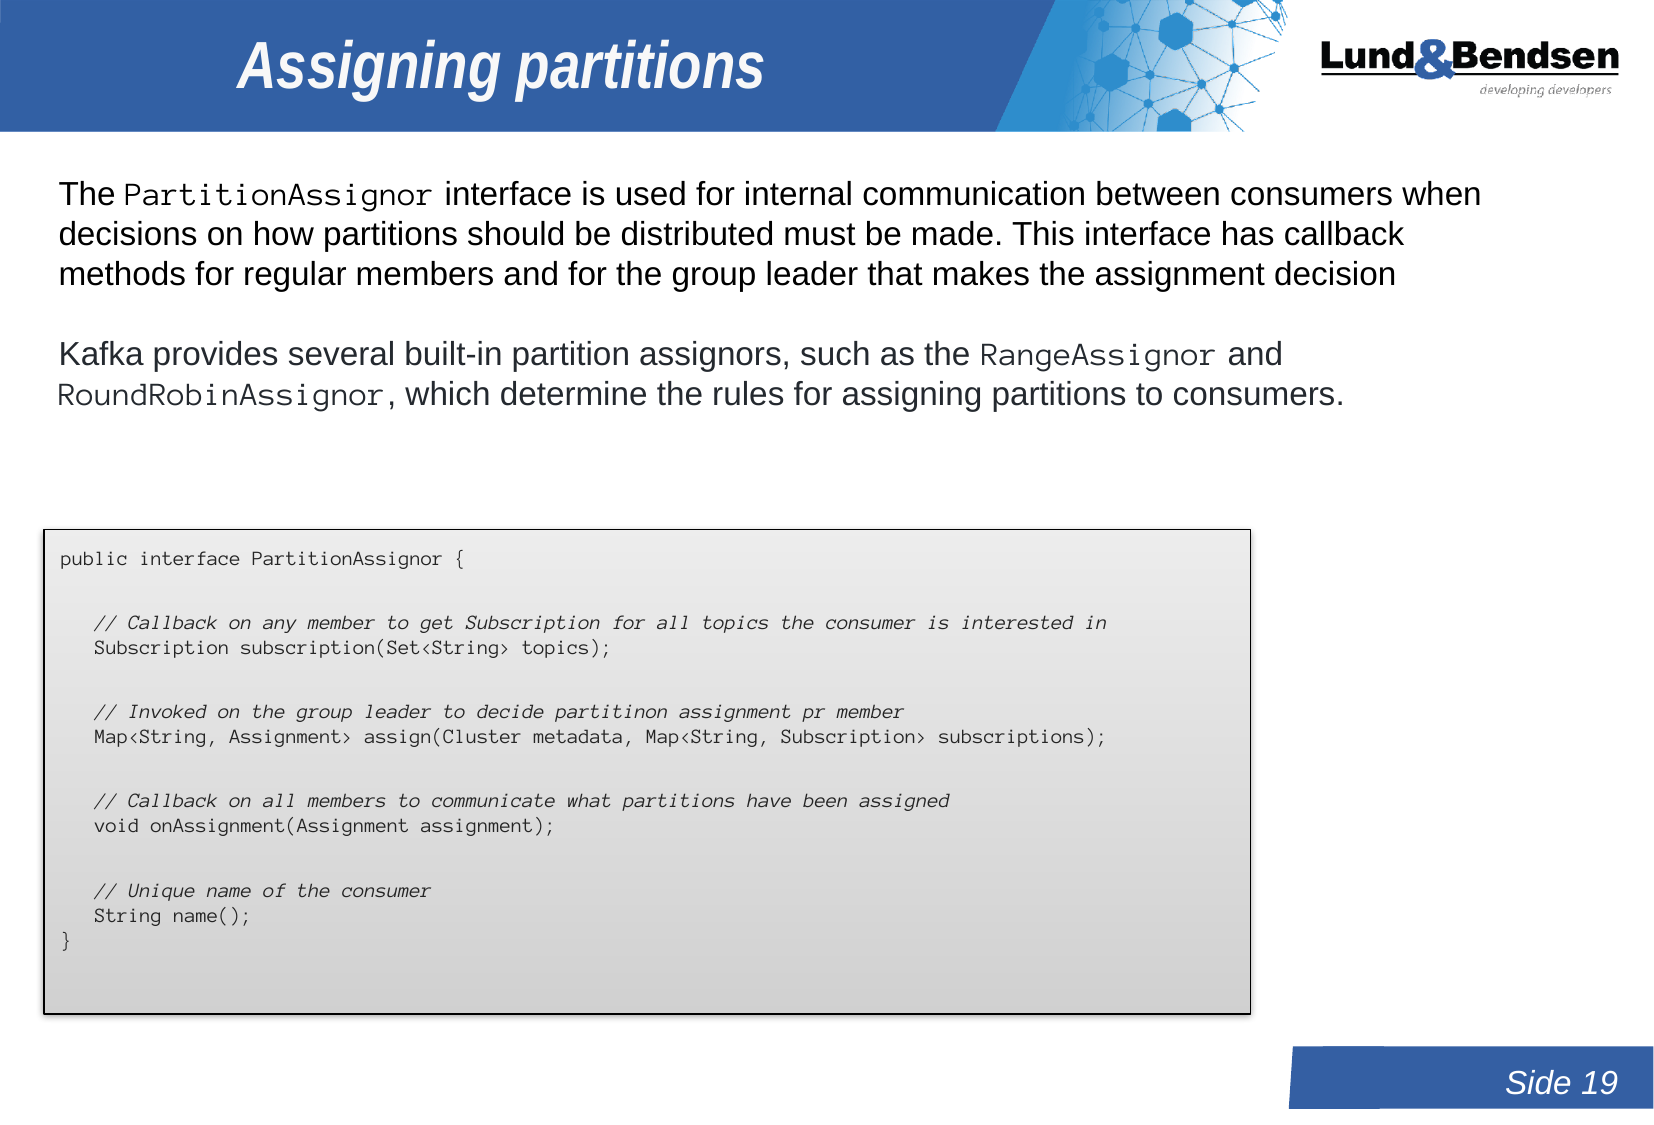

# Assigning partitions
The PartitionAssignor interface is used for internal communication between consumers when decisions on how partitions should be distributed must be made. This interface has callback methods for regular members and for the group leader that makes the assignment decision

Kafka provides several built-in partition assignors, such as the RangeAssignor and RoundRobinAssignor, which determine the rules for assigning partitions to consumers.

public interface PartitionAssignor {
   // Callback on any member to get Subscription for all topics the consumer is interested in
   Subscription subscription(Set<String> topics);
   // Invoked on the group leader to decide partitinon assignment pr member
   Map<String, Assignment> assign(Cluster metadata, Map<String, Subscription> subscriptions);
   // Callback on all members to communicate what partitions have been assigned
   void onAssignment(Assignment assignment);
   // Unique name of the consumer
   String name();
}